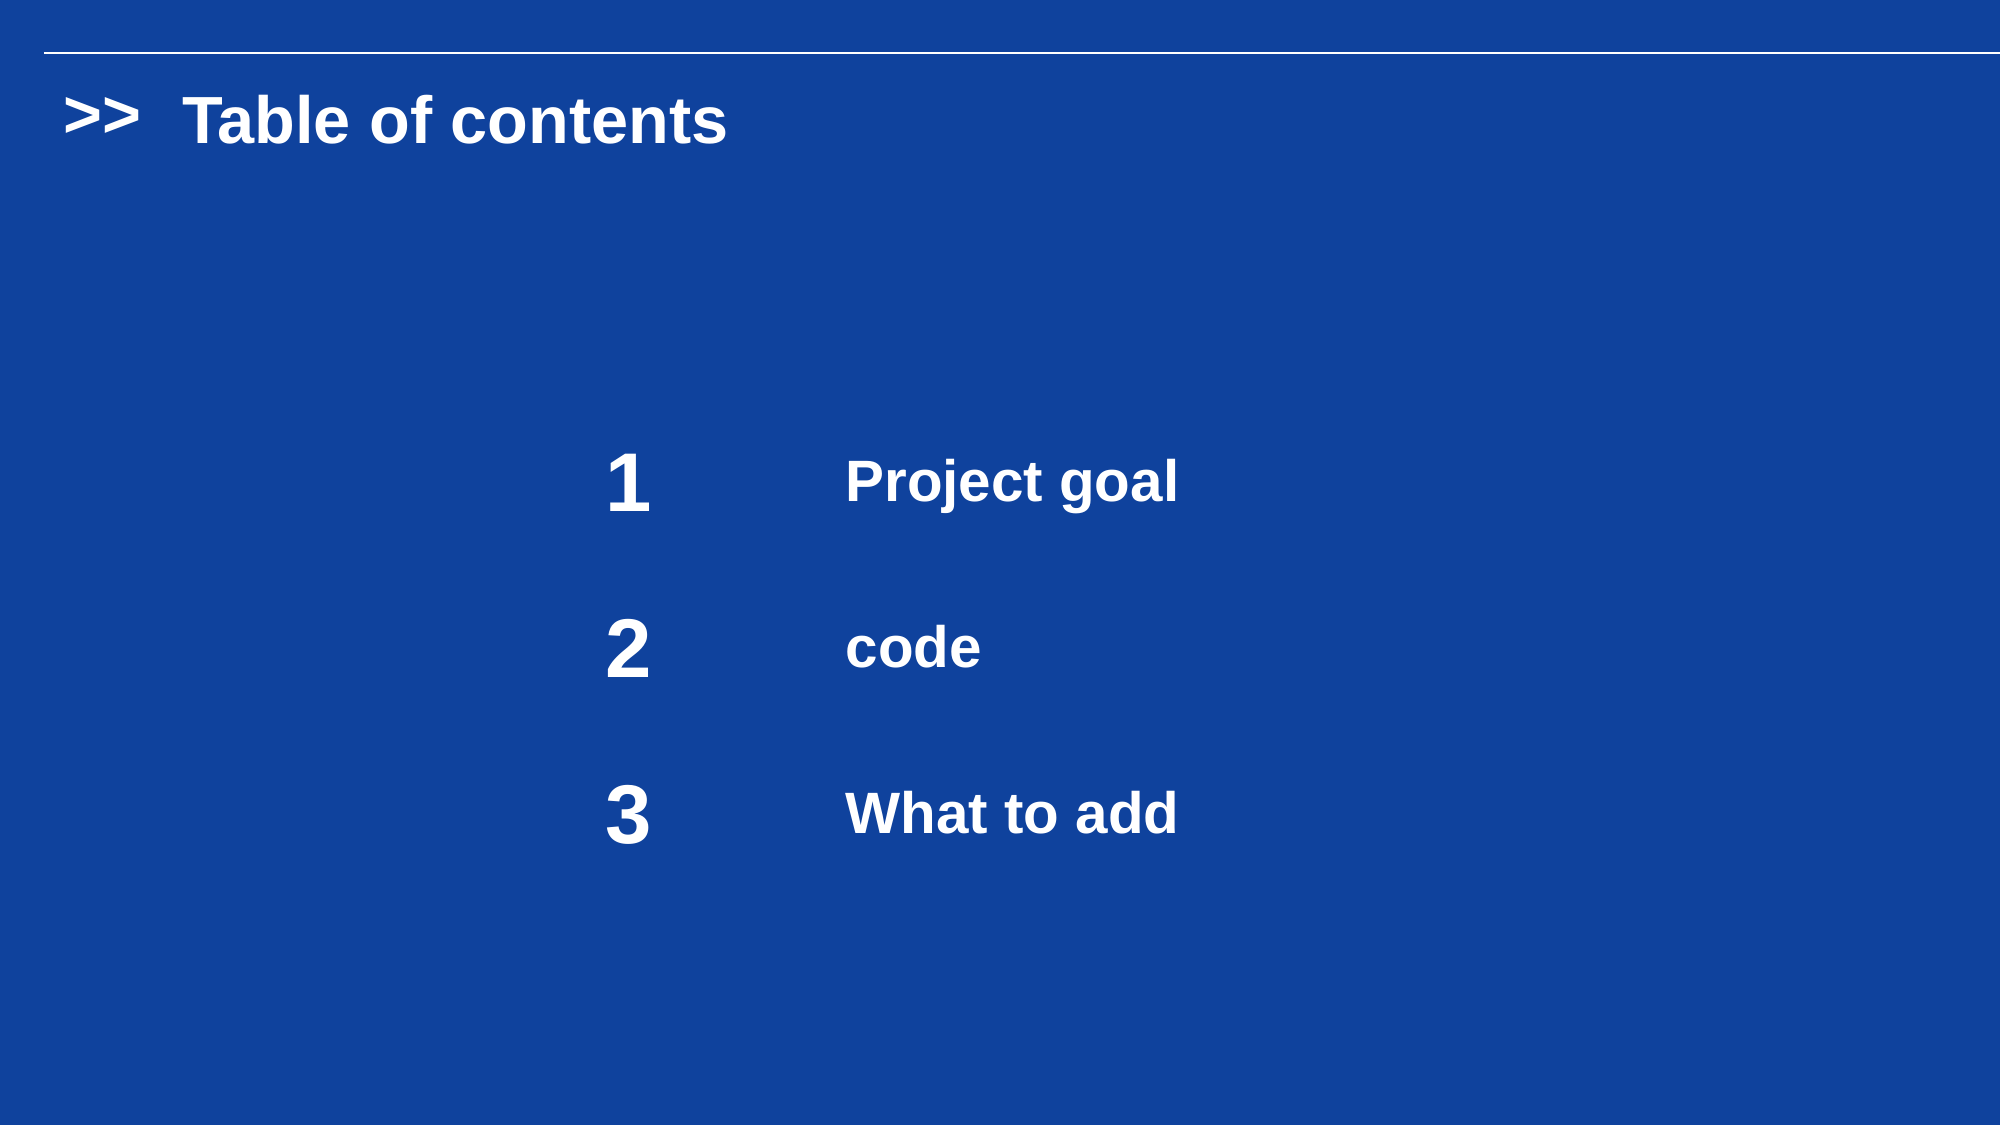

>>
Table of contents
1
Project goal
2
code
3
What to add